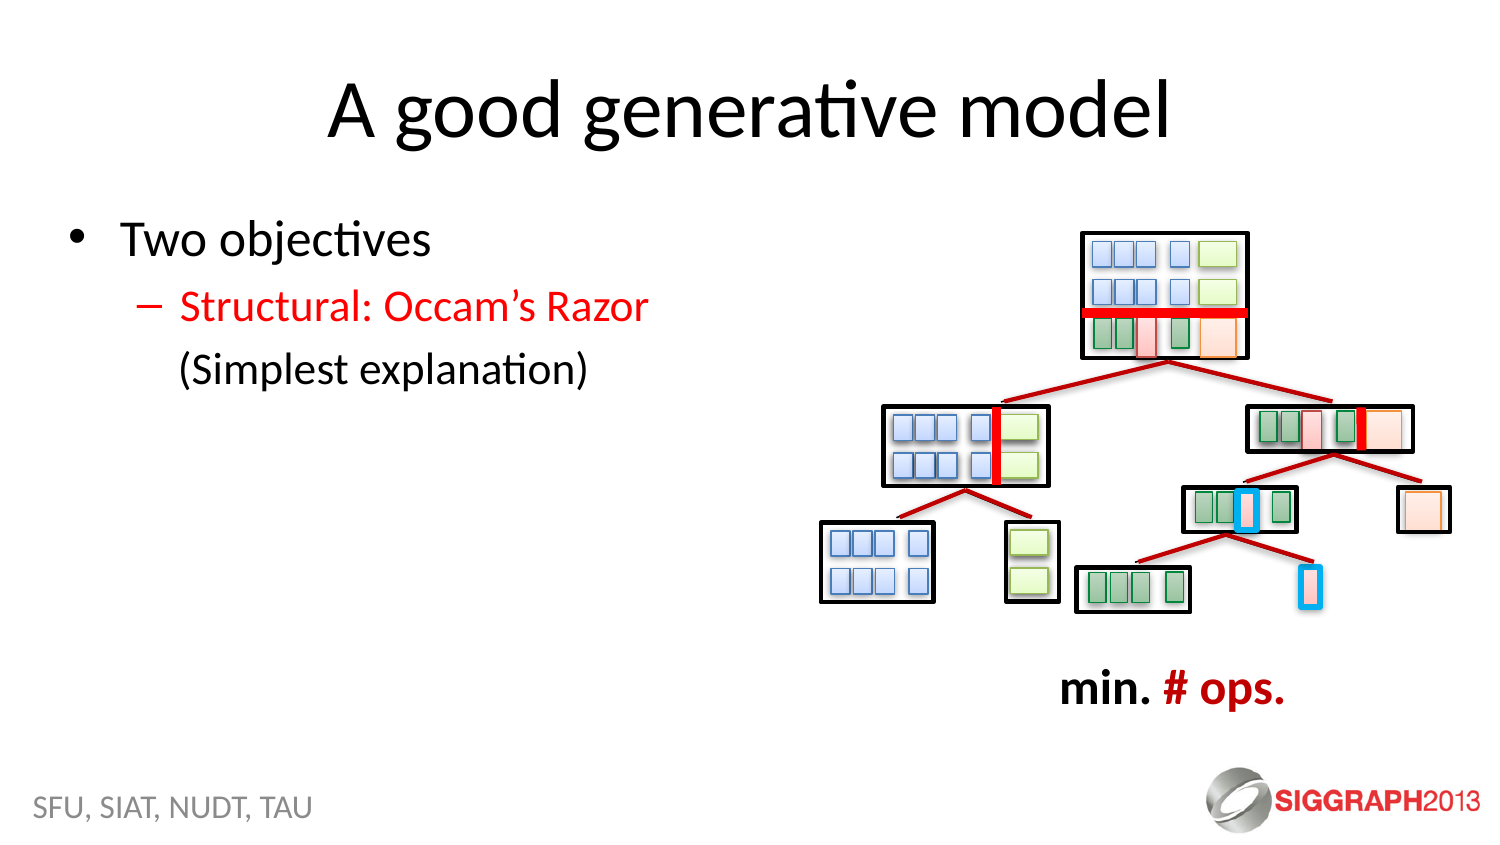

# A good generative model
Two objectives
Structural: Occam’s Razor
    (Simplest explanation)

min. # ops.
SFU, SIAT, NUDT, TAU